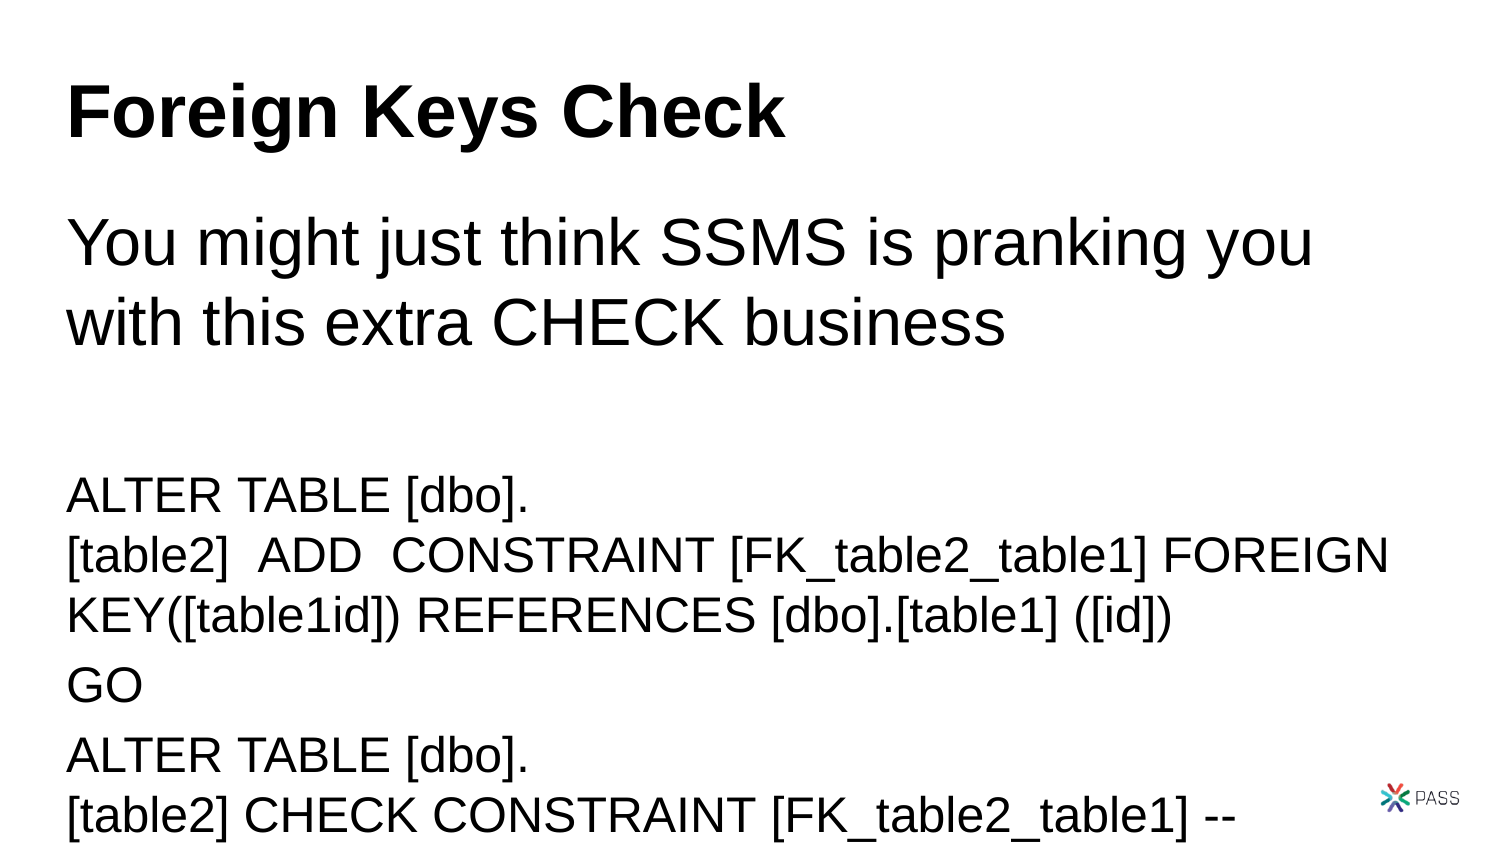

# Foreign Keys Check
You might just think SSMS is pranking you with this extra CHECK business

ALTER TABLE [dbo].[table2]  ADD  CONSTRAINT [FK_table2_table1] FOREIGN KEY([table1id]) REFERENCES [dbo].[table1] ([id])
GO
ALTER TABLE [dbo].[table2] CHECK CONSTRAINT [FK_table2_table1] --This doesn't re-trust the FK!
GO